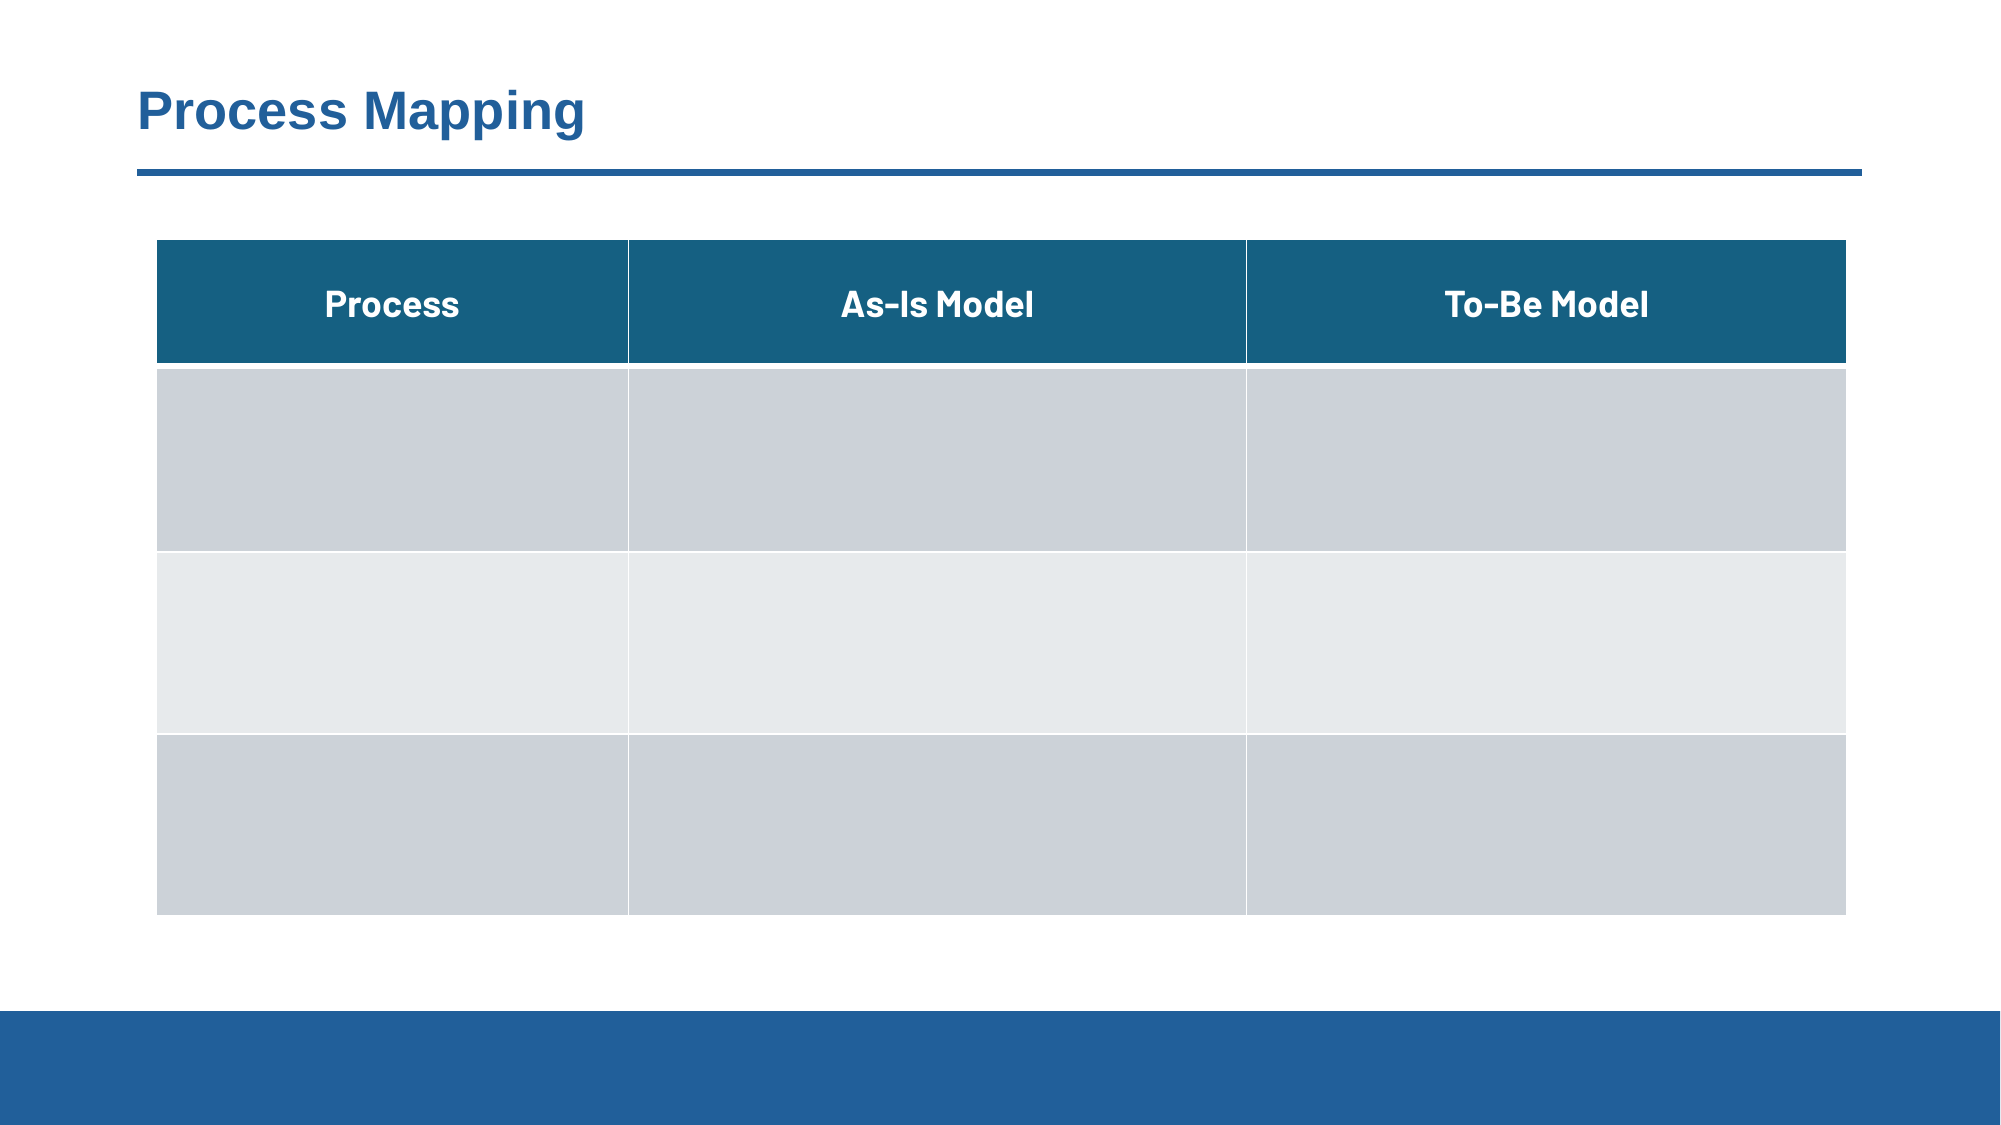

# Process Mapping
| Process | As-Is Model | To-Be Model |
| --- | --- | --- |
|  |  |  |
|  |  |  |
|  |  |  |